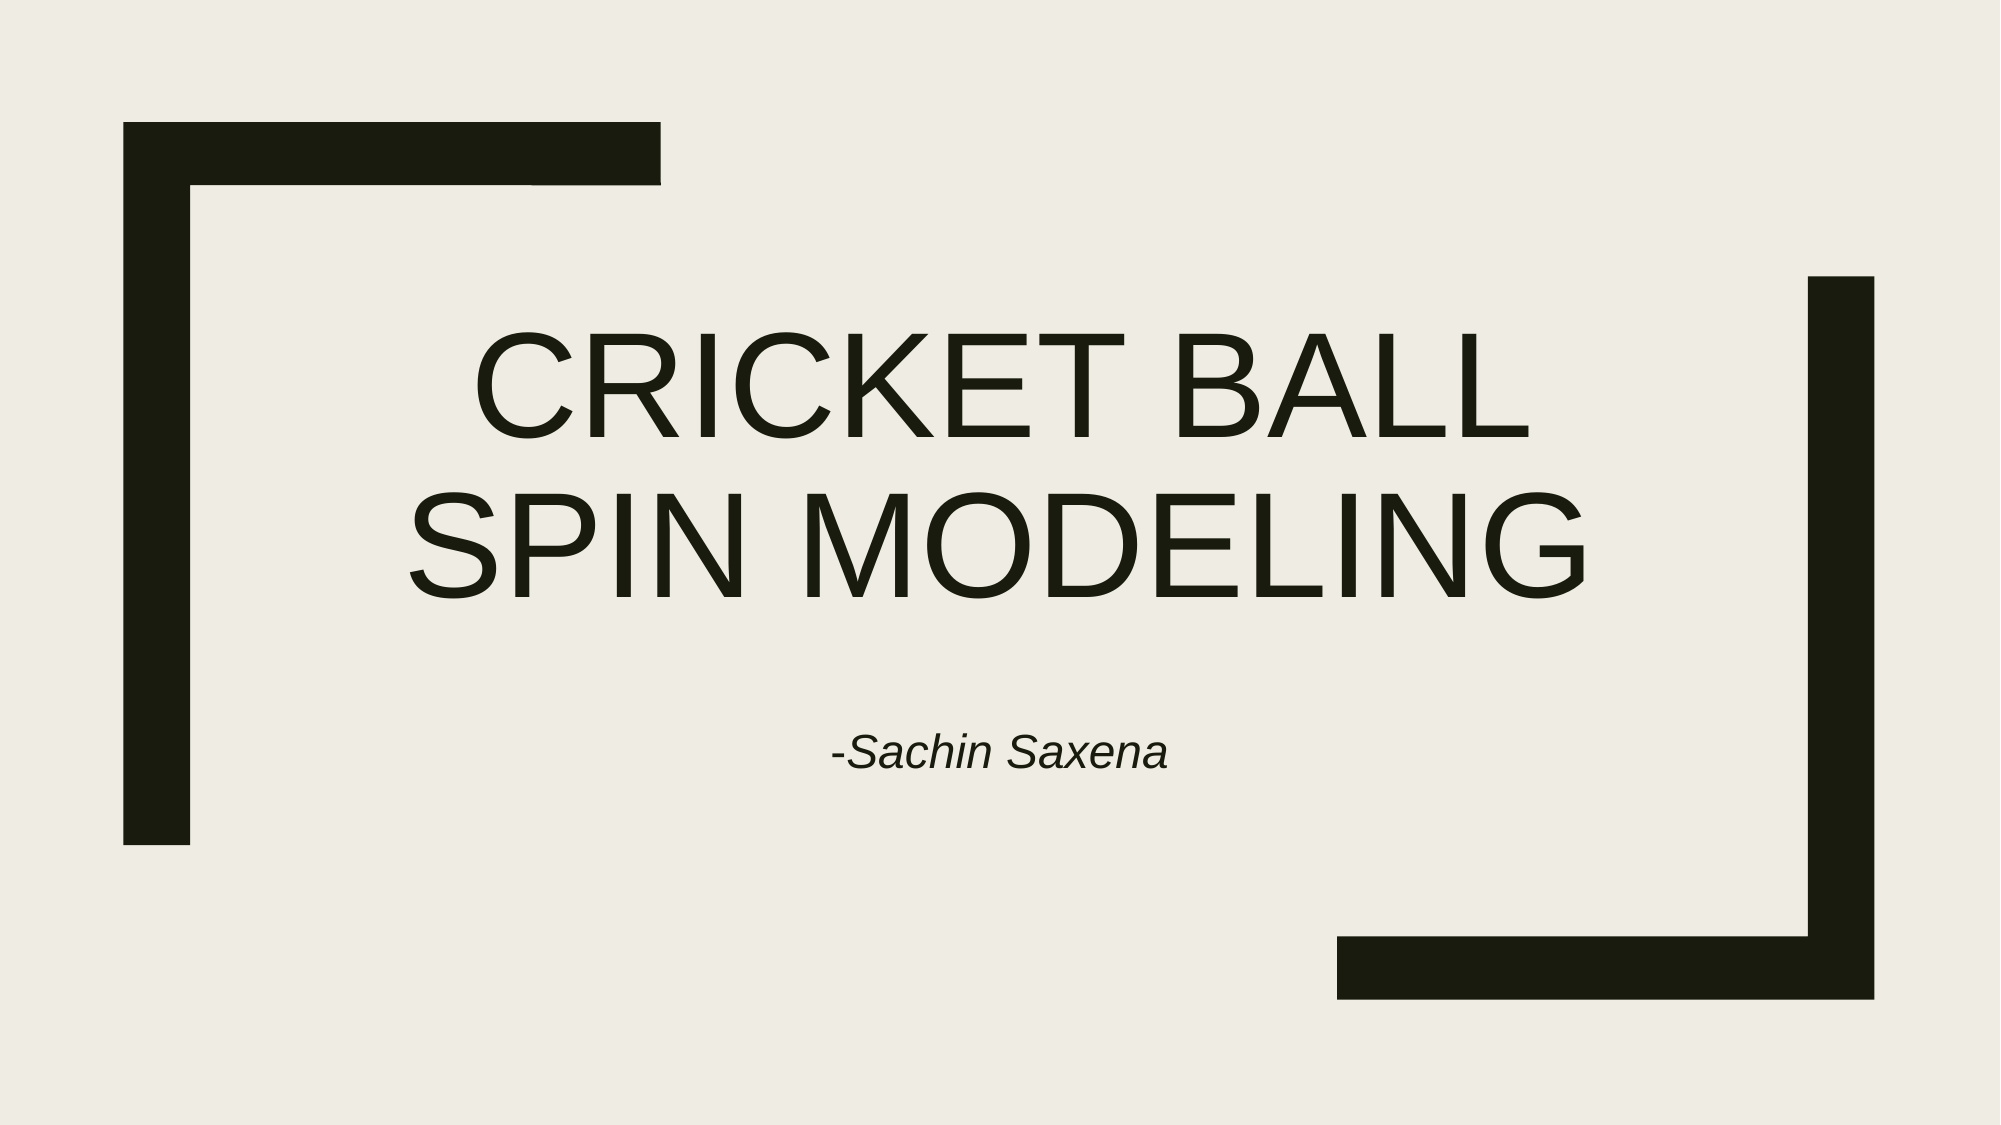

# CRICKET BALL SPIN MODELING

-Sachin Saxena